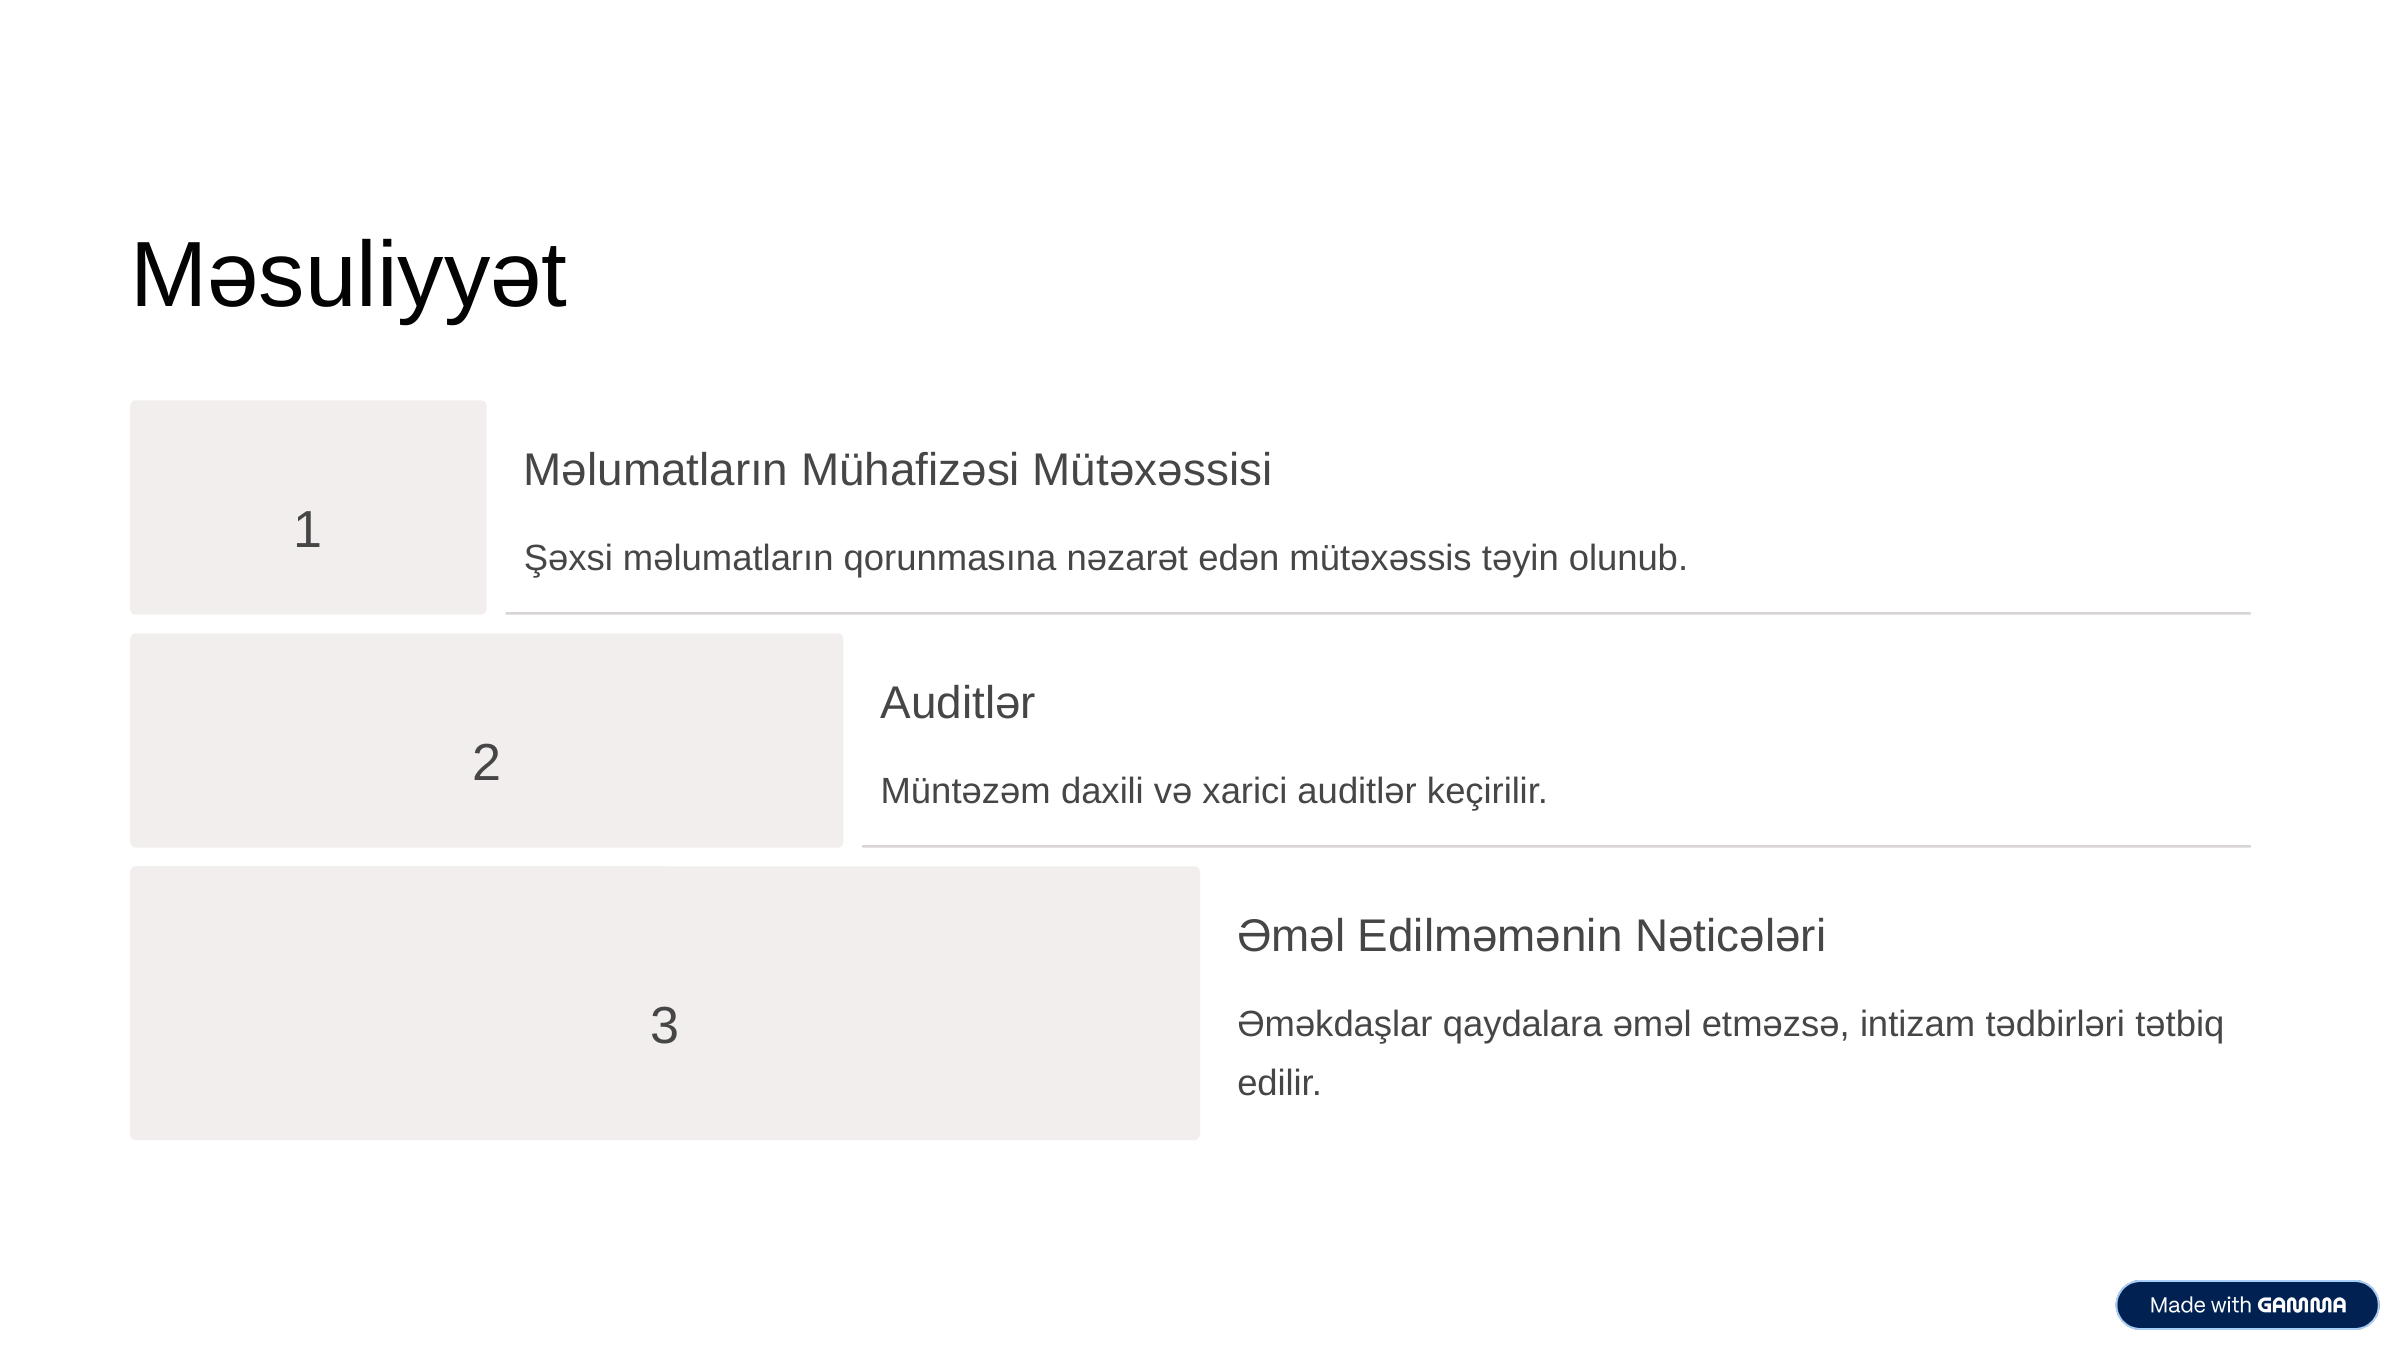

Məsuliyyət

Məlumatların Mühafizəsi Mütəxəssisi
1
Şəxsi məlumatların qorunmasına nəzarət edən mütəxəssis təyin olunub.

Auditlər
2
Müntəzəm daxili və xarici auditlər keçirilir.

Əməl Edilməmənin Nəticələri
3
Əməkdaşlar qaydalara əməl etməzsə, intizam tədbirləri tətbiq edilir.